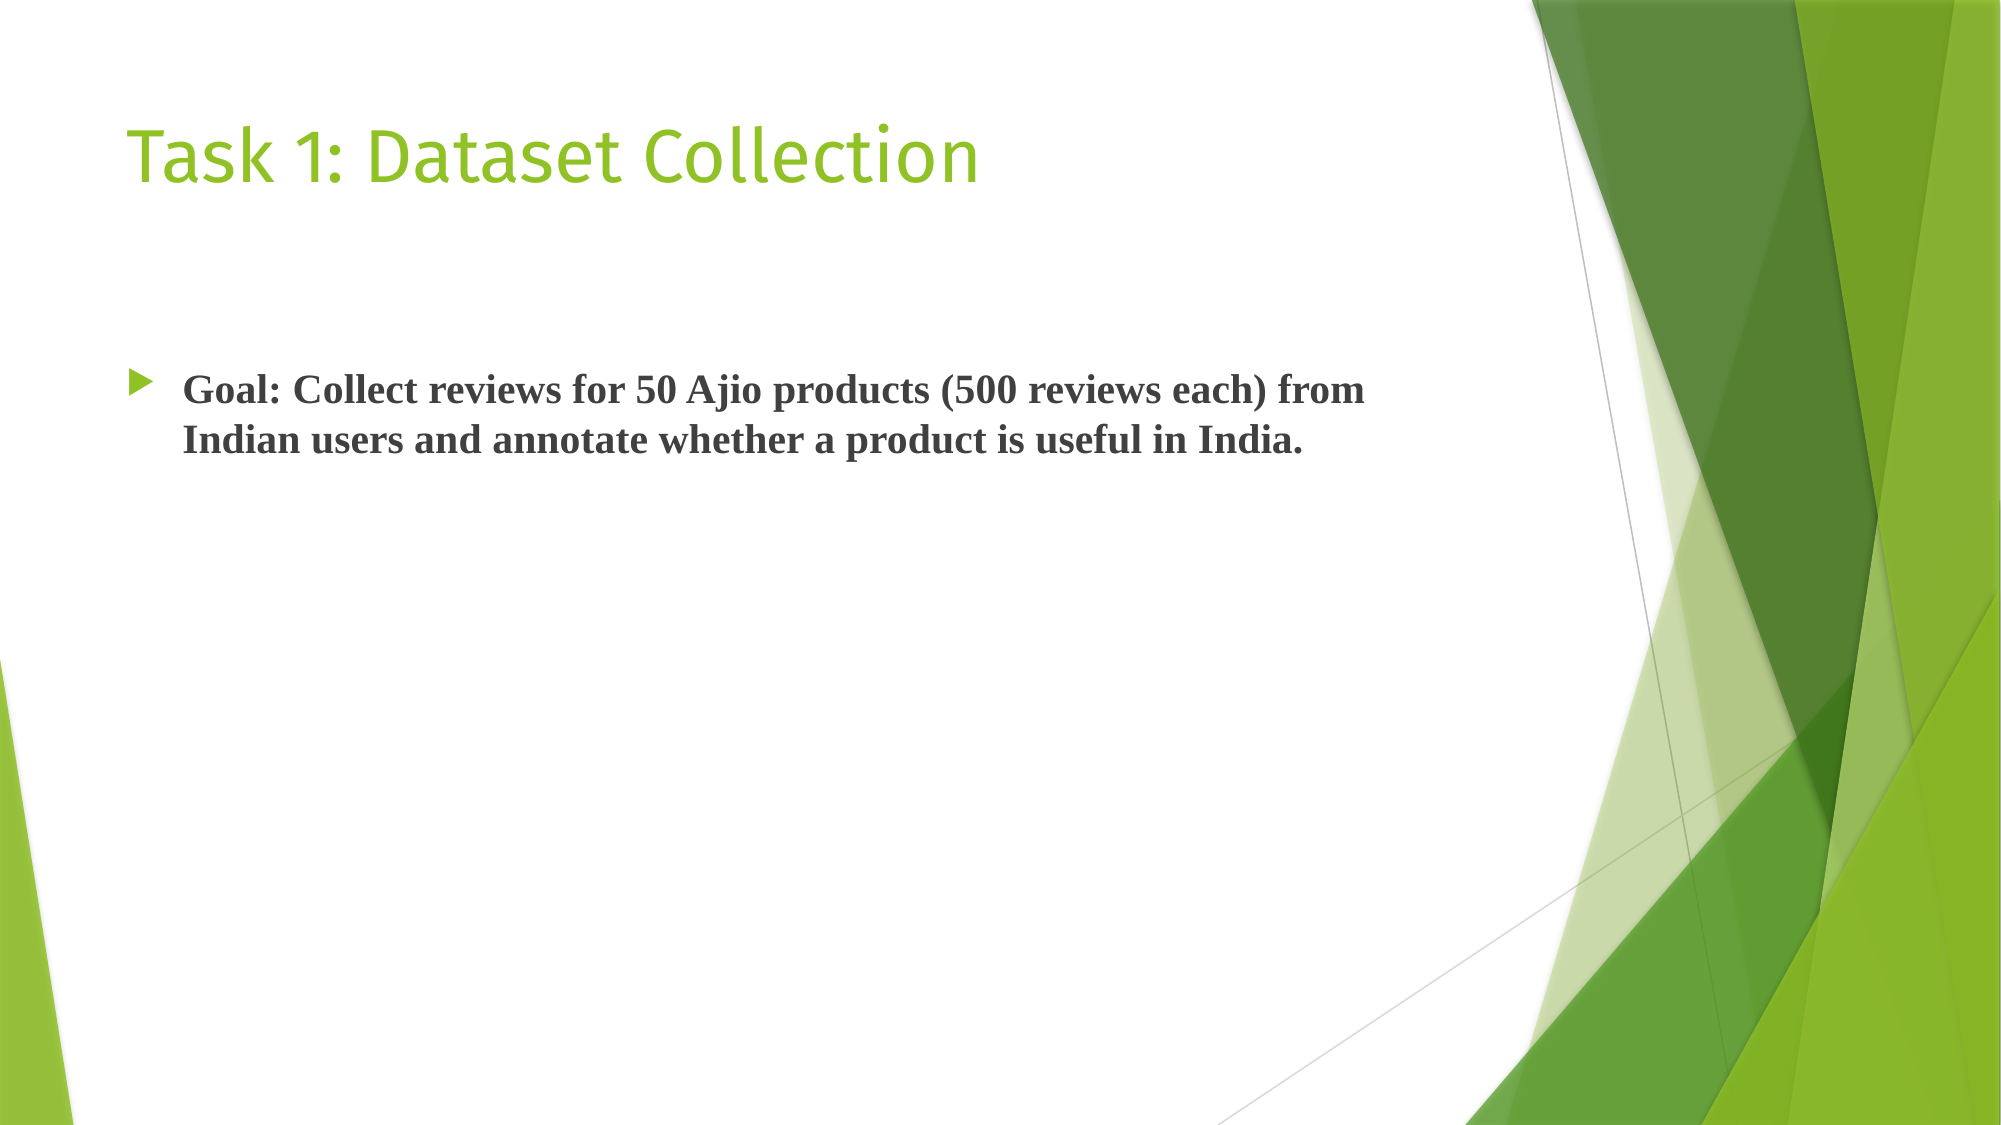

# Task 1: Dataset Collection
Goal: Collect reviews for 50 Ajio products (500 reviews each) from Indian users and annotate whether a product is useful in India.